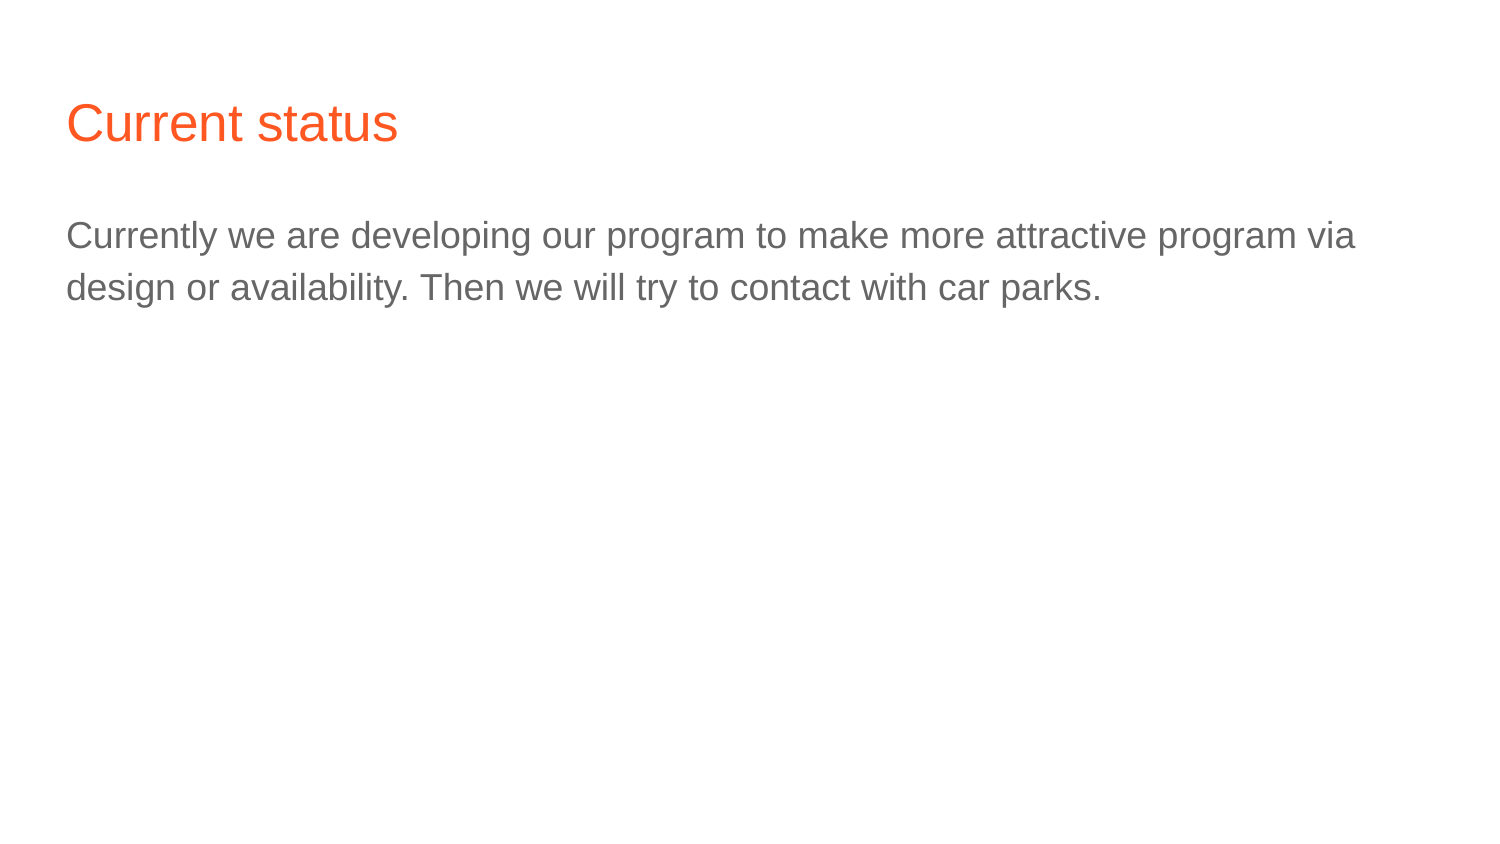

# Current status

Currently we are developing our program to make more attractive program via design or availability. Then we will try to contact with car parks.